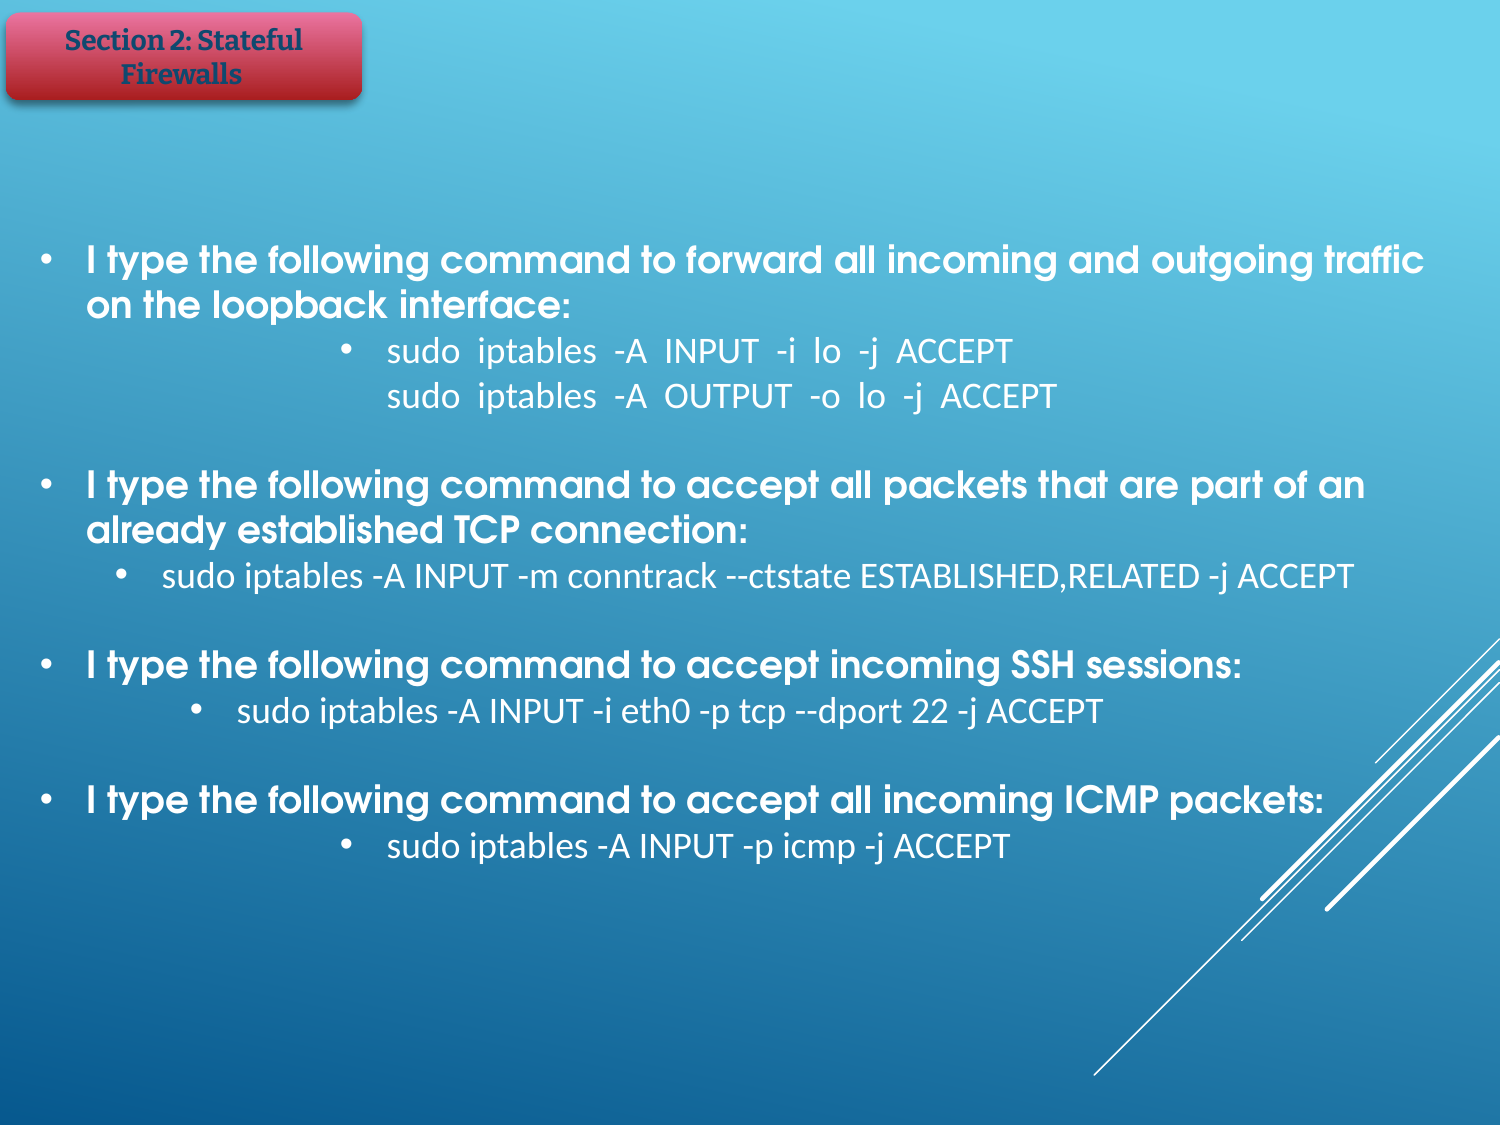

Section 2: Stateful Firewalls
I type the following command to forward all incoming and outgoing traffic on the loopback interface:
sudo  iptables  -A  INPUT  -i  lo  -j  ACCEPT
sudo  iptables  -A  OUTPUT  -o  lo  -j  ACCEPT

I type the following command to accept all packets that are part of an already established TCP connection:
sudo iptables -A INPUT -m conntrack --ctstate ESTABLISHED,RELATED -j ACCEPT

I type the following command to accept incoming SSH sessions:
sudo iptables -A INPUT -i eth0 -p tcp --dport 22 -j ACCEPT

I type the following command to accept all incoming ICMP packets:
sudo iptables -A INPUT -p icmp -j ACCEPT